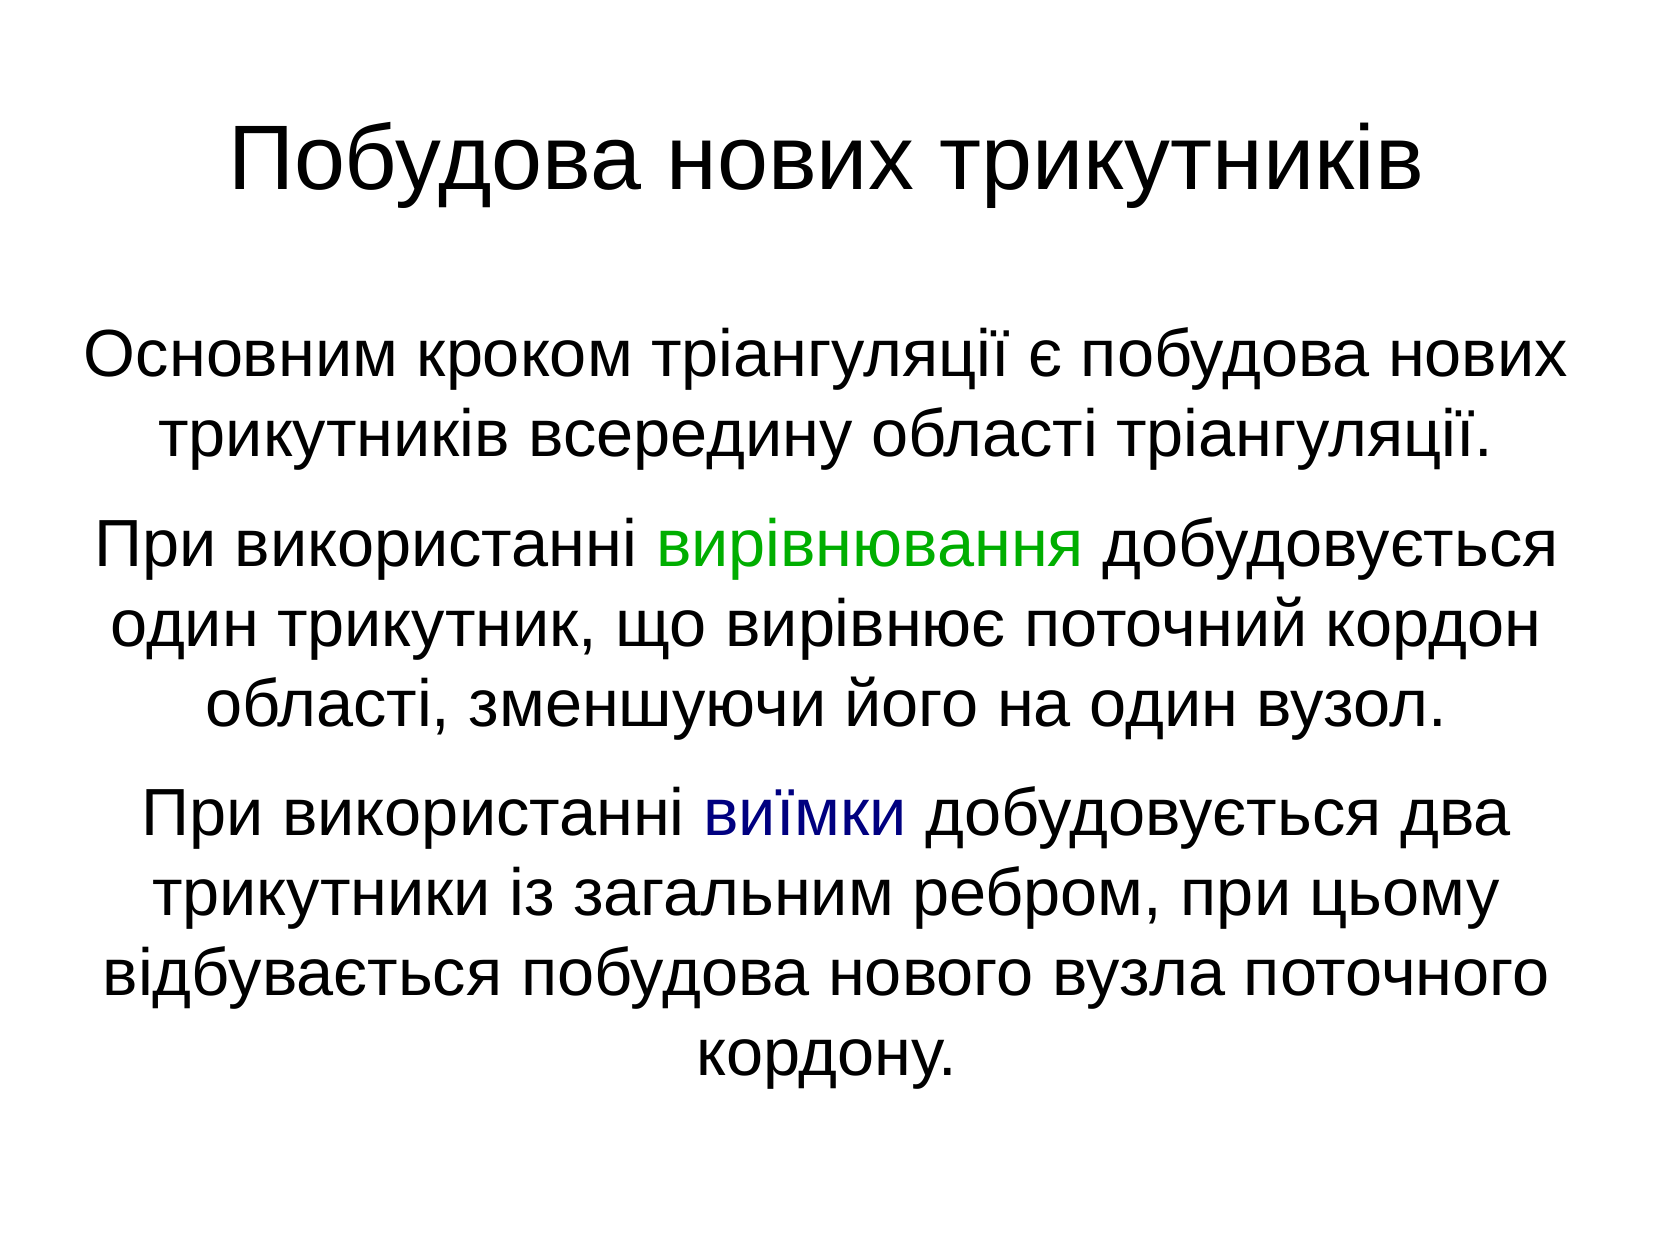

Побудова нових трикутників
Основним кроком тріангуляції є побудова нових трикутників всередину області тріангуляції.
При використанні вирівнювання добудовується один трикутник, що вирівнює поточний кордон області, зменшуючи його на один вузол.
При використанні виїмки добудовується два трикутники із загальним ребром, при цьому відбувається побудова нового вузла поточного кордону.